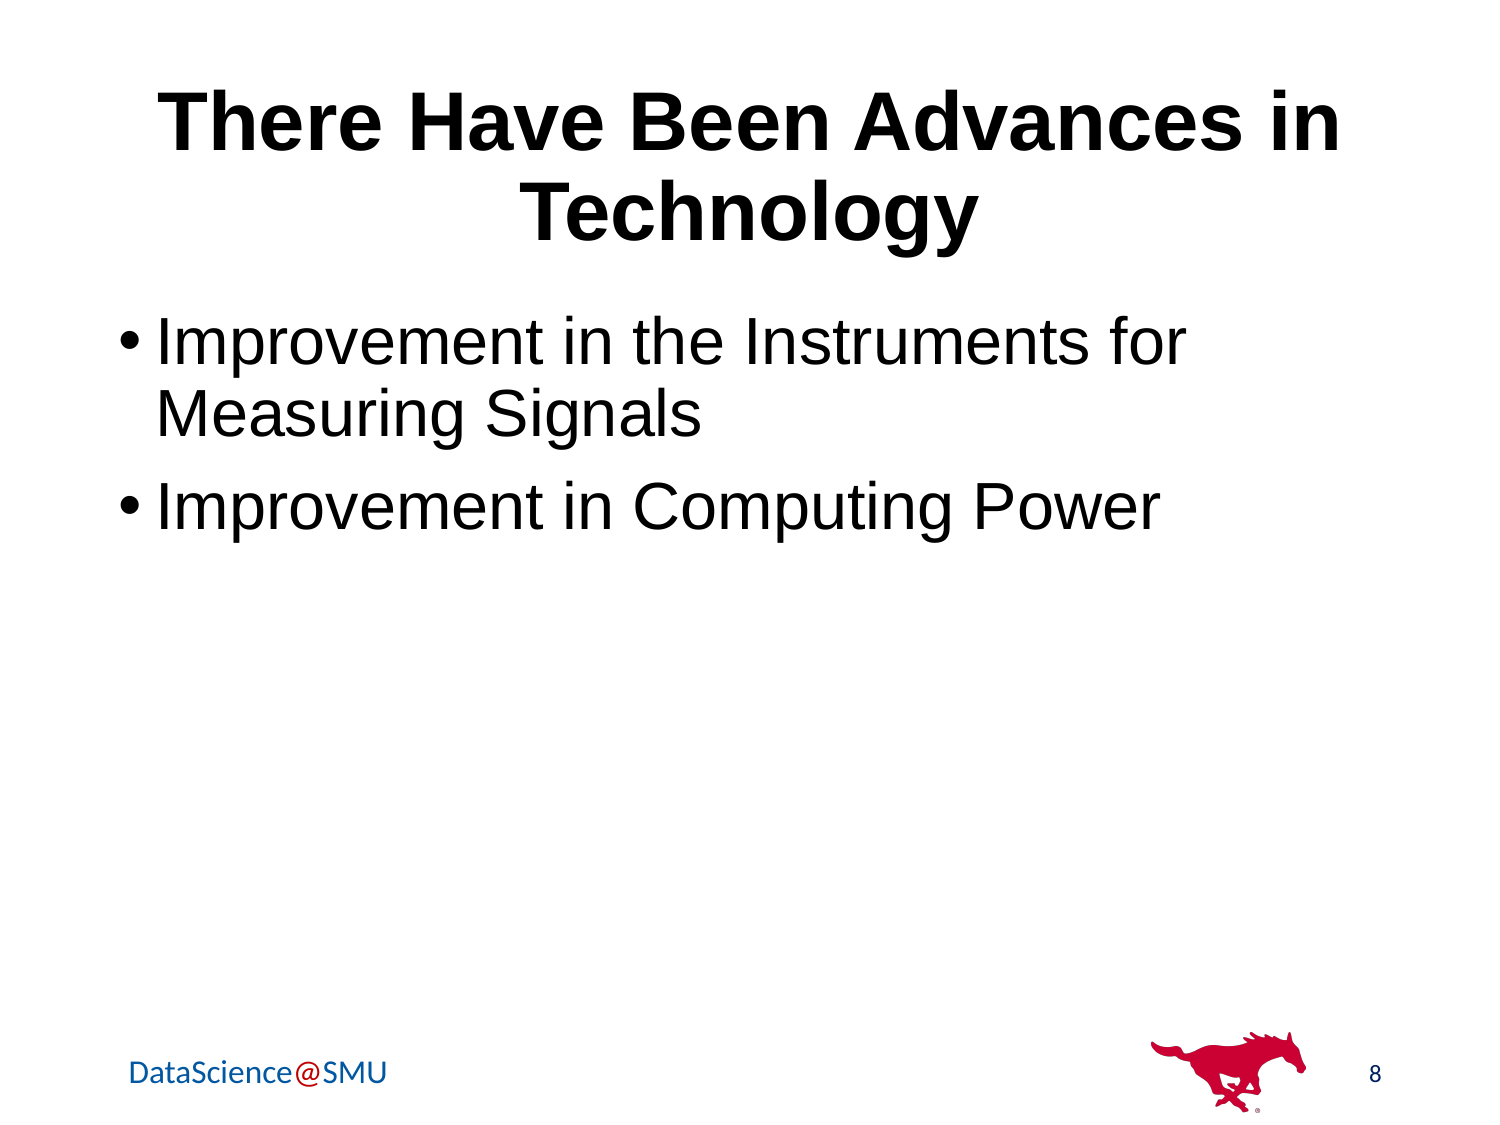

# There Have Been Advances in Technology
Improvement in the Instruments for Measuring Signals
Improvement in Computing Power
8